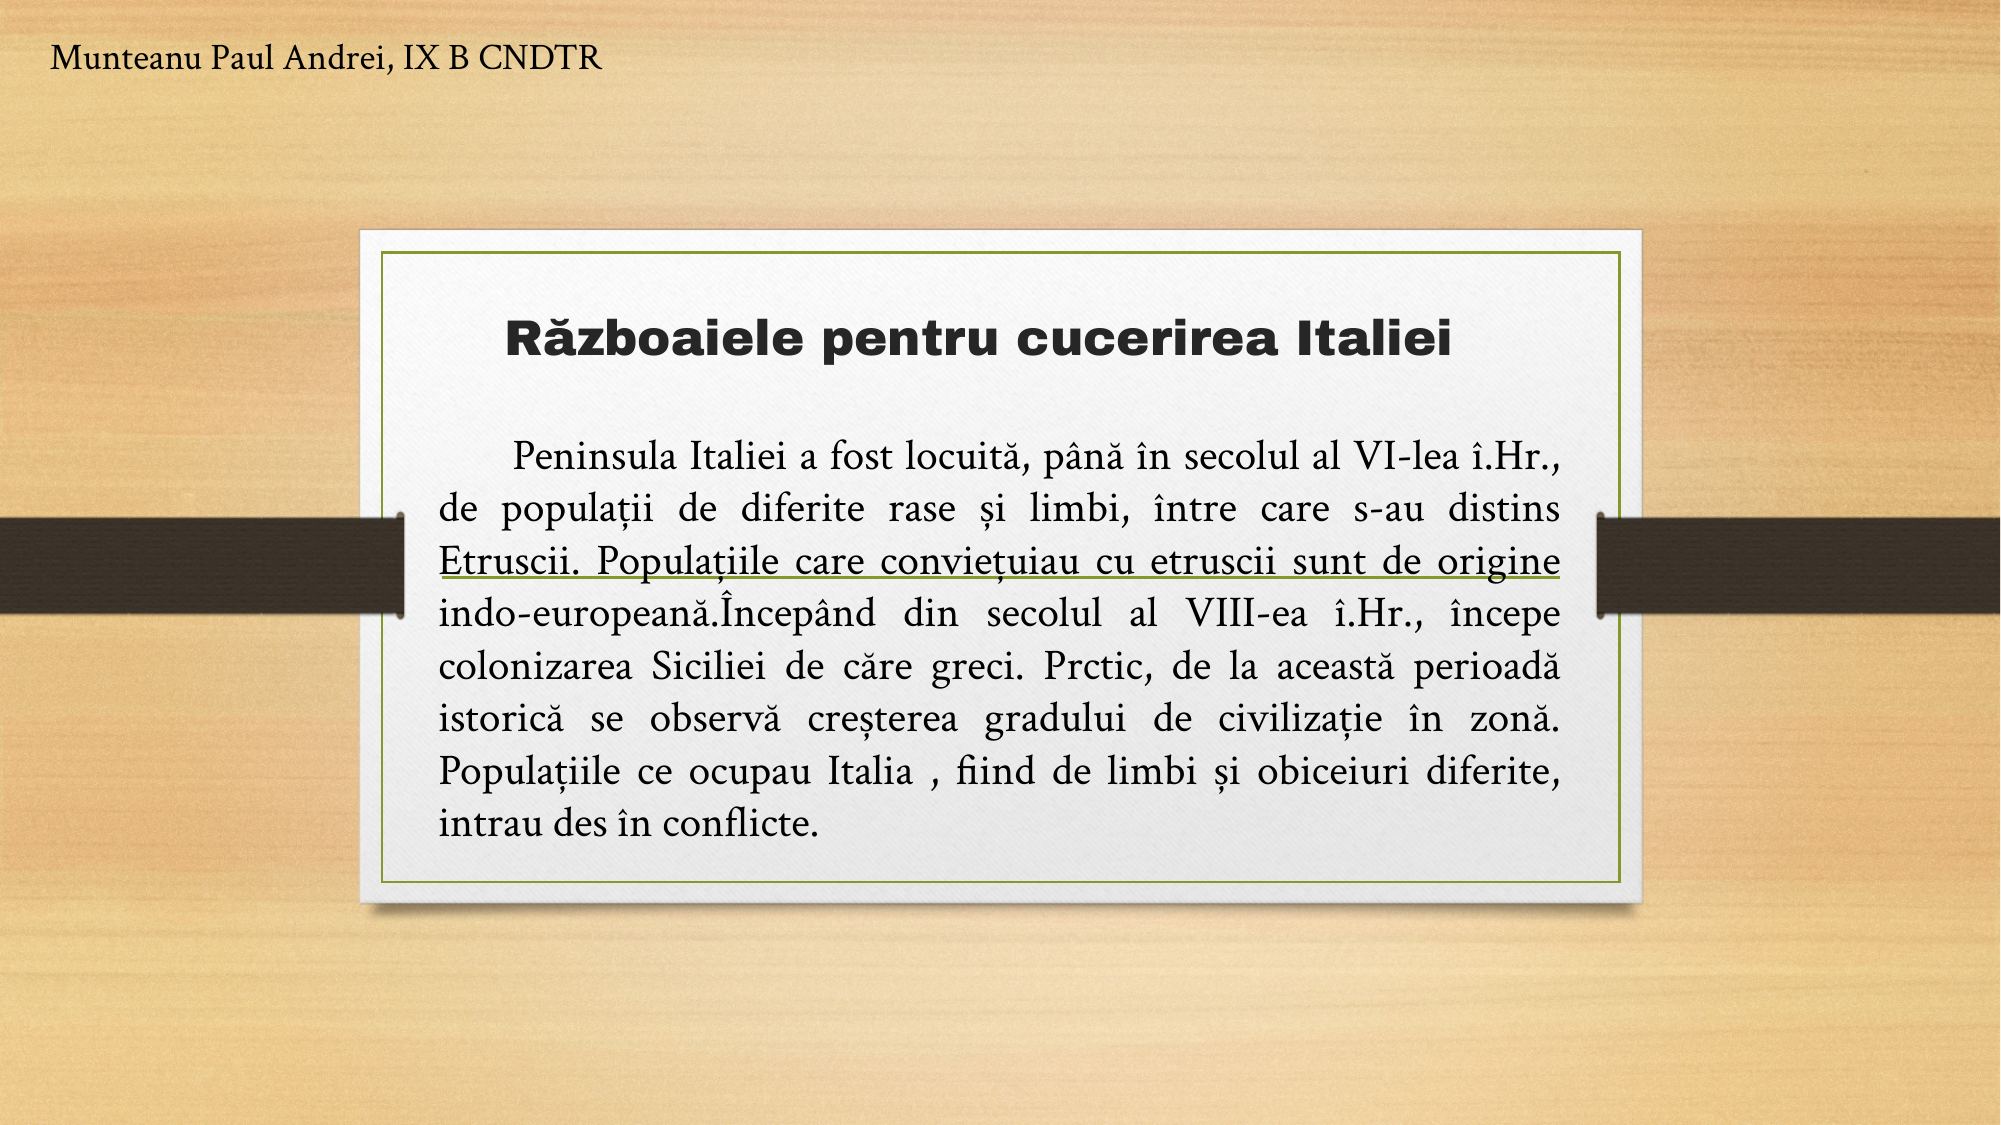

Munteanu Paul Andrei, IX B CNDTR
# Războaiele pentru cucerirea Italiei
      Peninsula Italiei a fost locuită, până în secolul al VI-lea î.Hr., de populații de diferite rase și limbi, între care s-au distins Etruscii. Populațiile care conviețuiau cu etruscii sunt de origine indo-europeană.Începând din secolul al VIII-ea î.Hr., începe colonizarea Siciliei de căre greci. Prctic, de la această perioadă istorică se observă creșterea gradului de civilizație în zonă. Populațiile ce ocupau Italia , fiind de limbi și obiceiuri diferite, intrau des în conflicte.